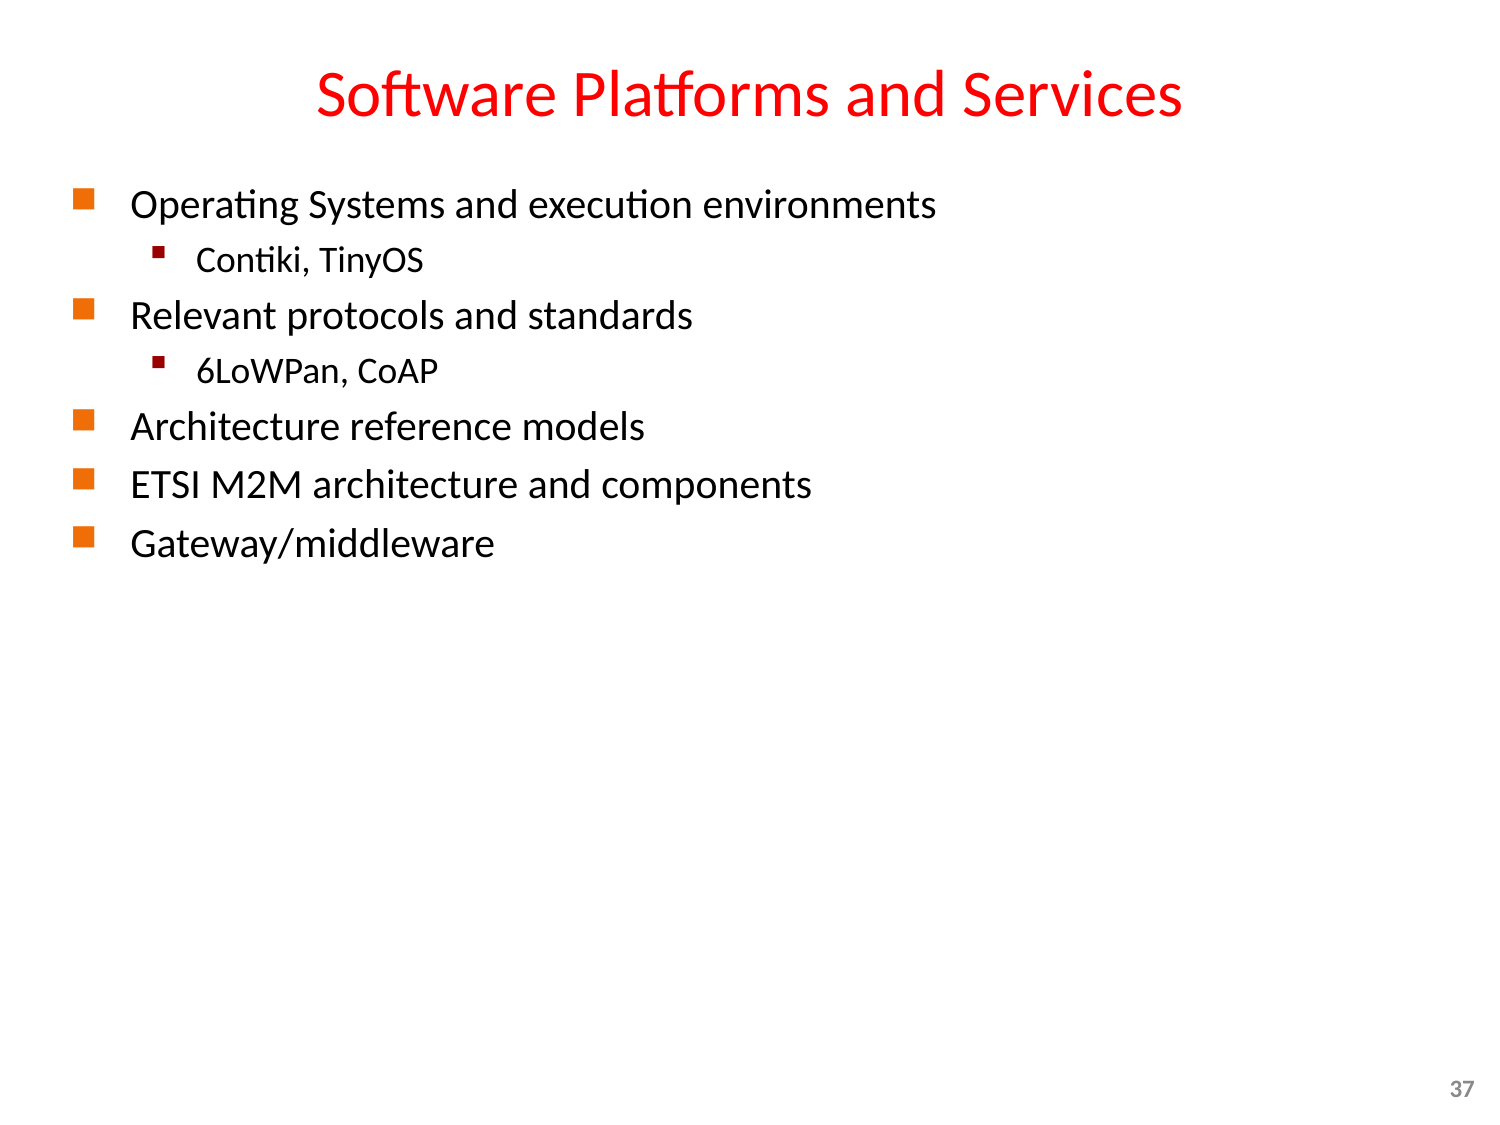

# Software Platforms and Services
Operating Systems and execution environments
Contiki, TinyOS
Relevant protocols and standards
6LoWPan, CoAP
Architecture reference models
ETSI M2M architecture and components
Gateway/middleware